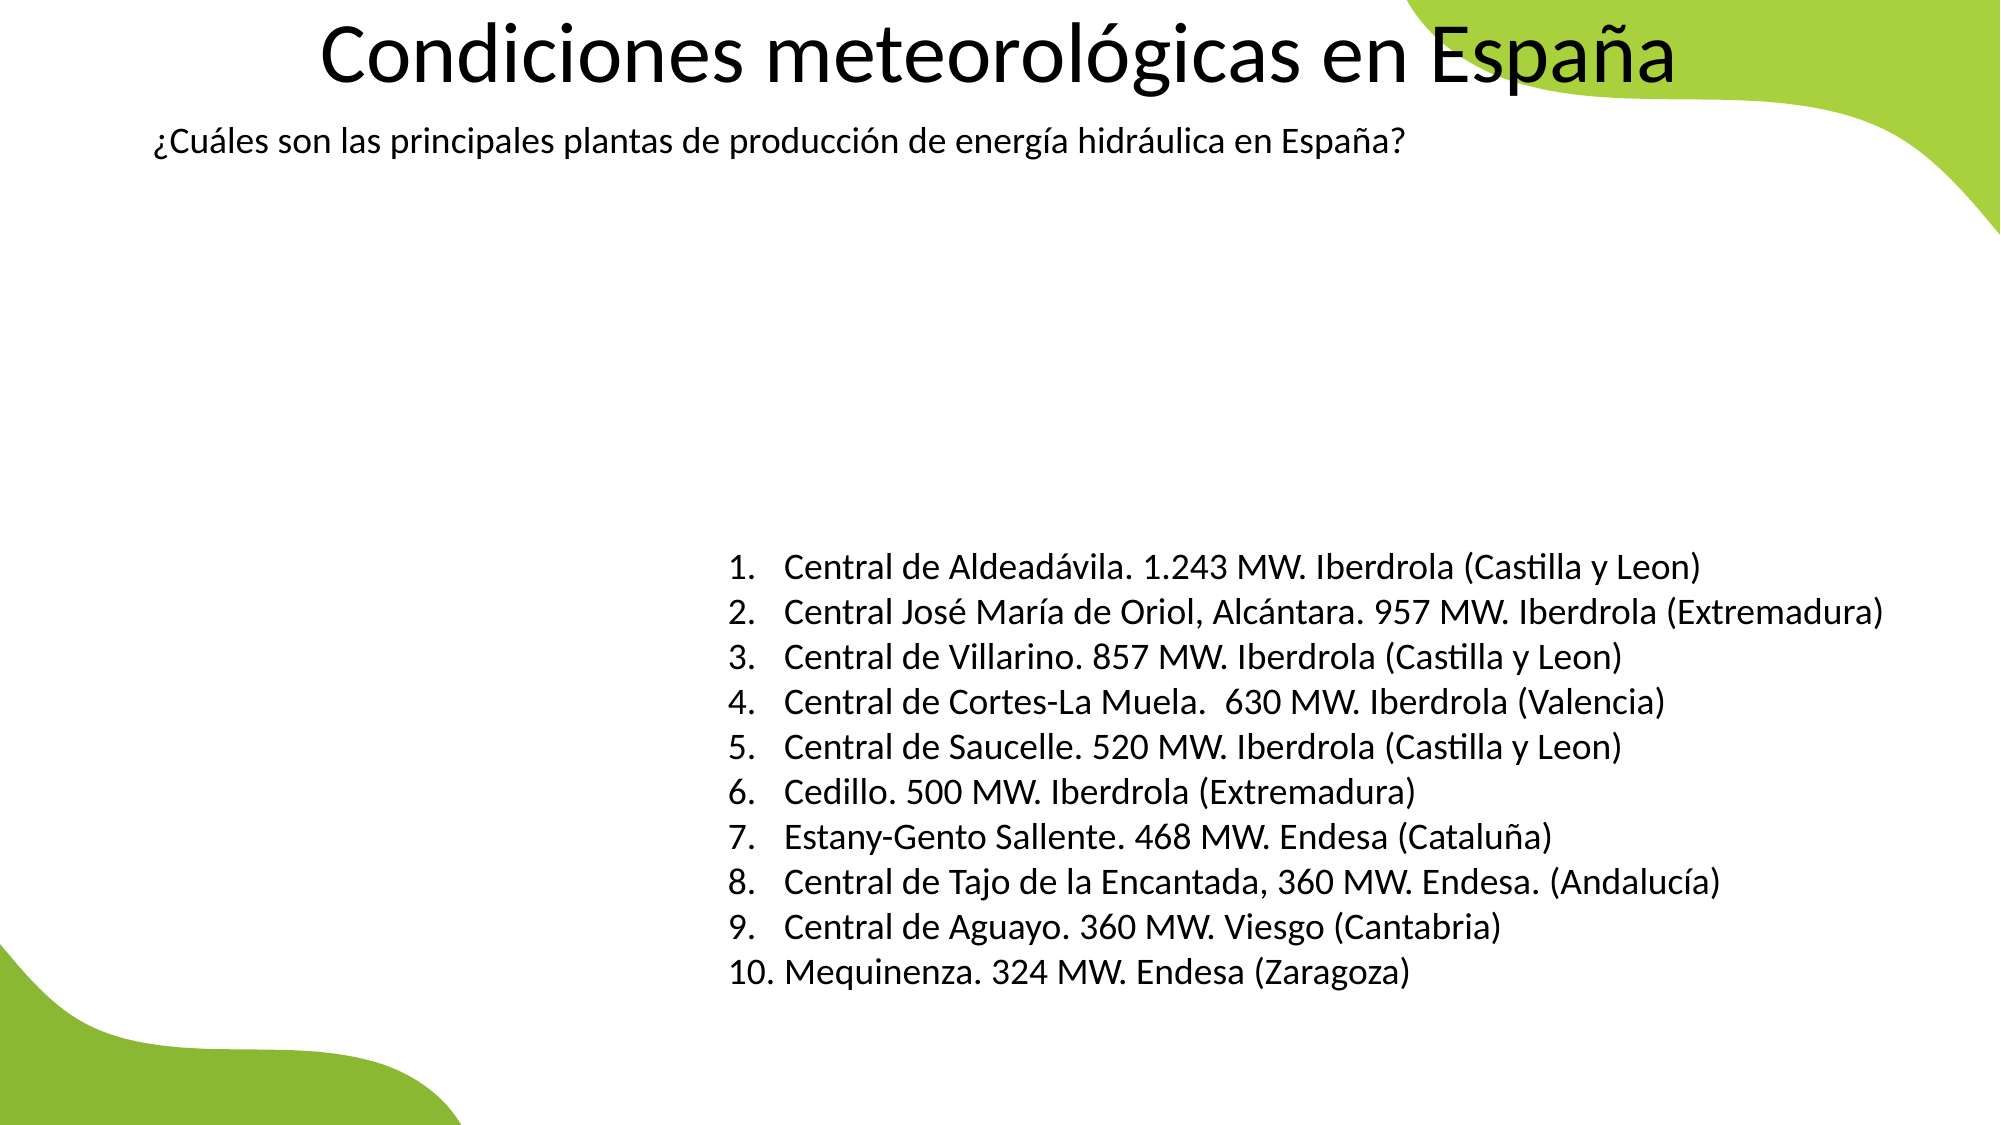

# Condiciones meteorológicas en España
¿Cuáles son las principales plantas de producción de energía hidráulica en España?
Central de Aldeadávila. 1.243 MW. Iberdrola (Castilla y Leon)
Central José María de Oriol, Alcántara. 957 MW. Iberdrola (Extremadura)
Central de Villarino. 857 MW. Iberdrola (Castilla y Leon)
Central de Cortes-La Muela.  630 MW. Iberdrola (Valencia)
Central de Saucelle. 520 MW. Iberdrola (Castilla y Leon)
Cedillo. 500 MW. Iberdrola (Extremadura)
Estany-Gento Sallente. 468 MW. Endesa (Cataluña)
Central de Tajo de la Encantada, 360 MW. Endesa. (Andalucía)
Central de Aguayo. 360 MW. Viesgo (Cantabria)
Mequinenza. 324 MW. Endesa (Zaragoza)